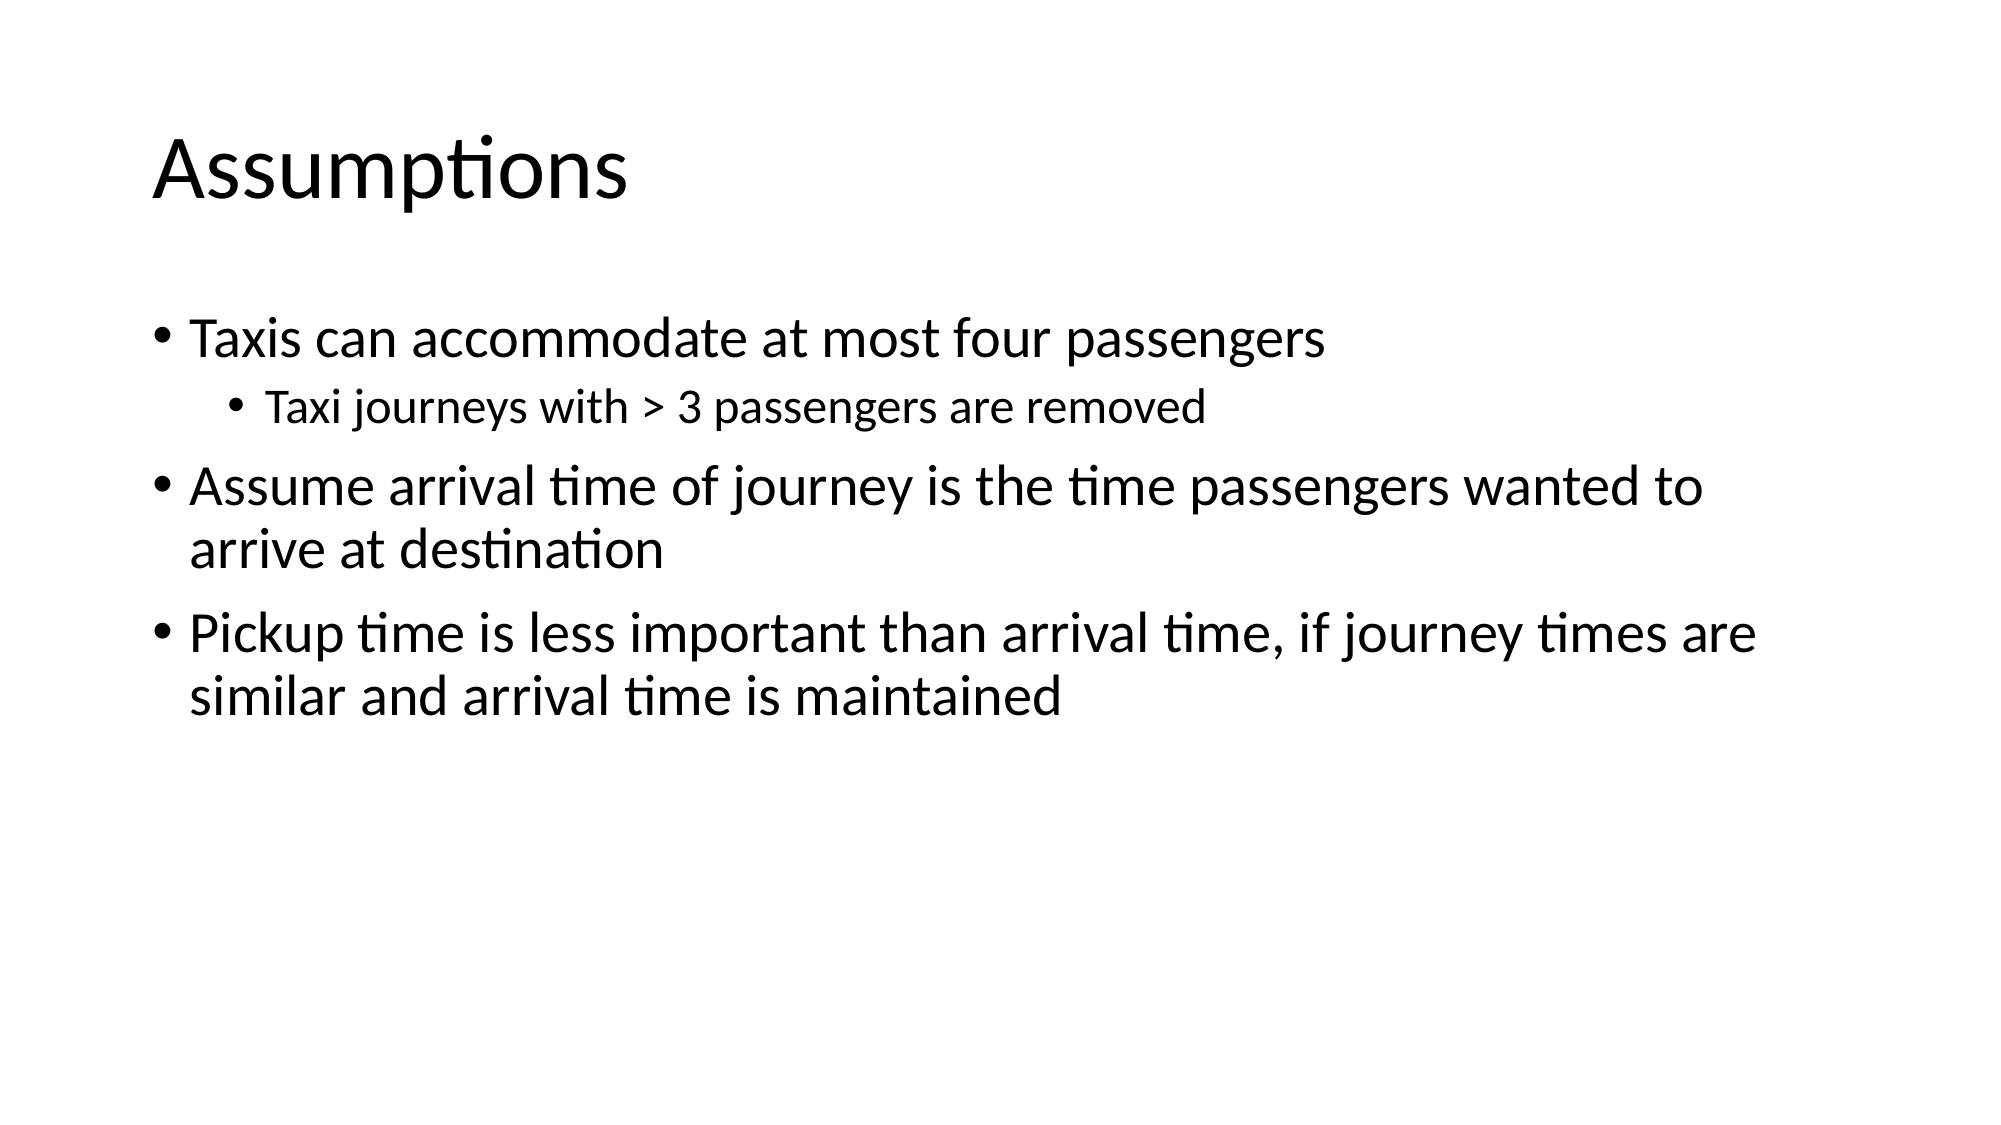

# Assumptions
Taxis can accommodate at most four passengers
Taxi journeys with > 3 passengers are removed
Assume arrival time of journey is the time passengers wanted to arrive at destination
Pickup time is less important than arrival time, if journey times are similar and arrival time is maintained